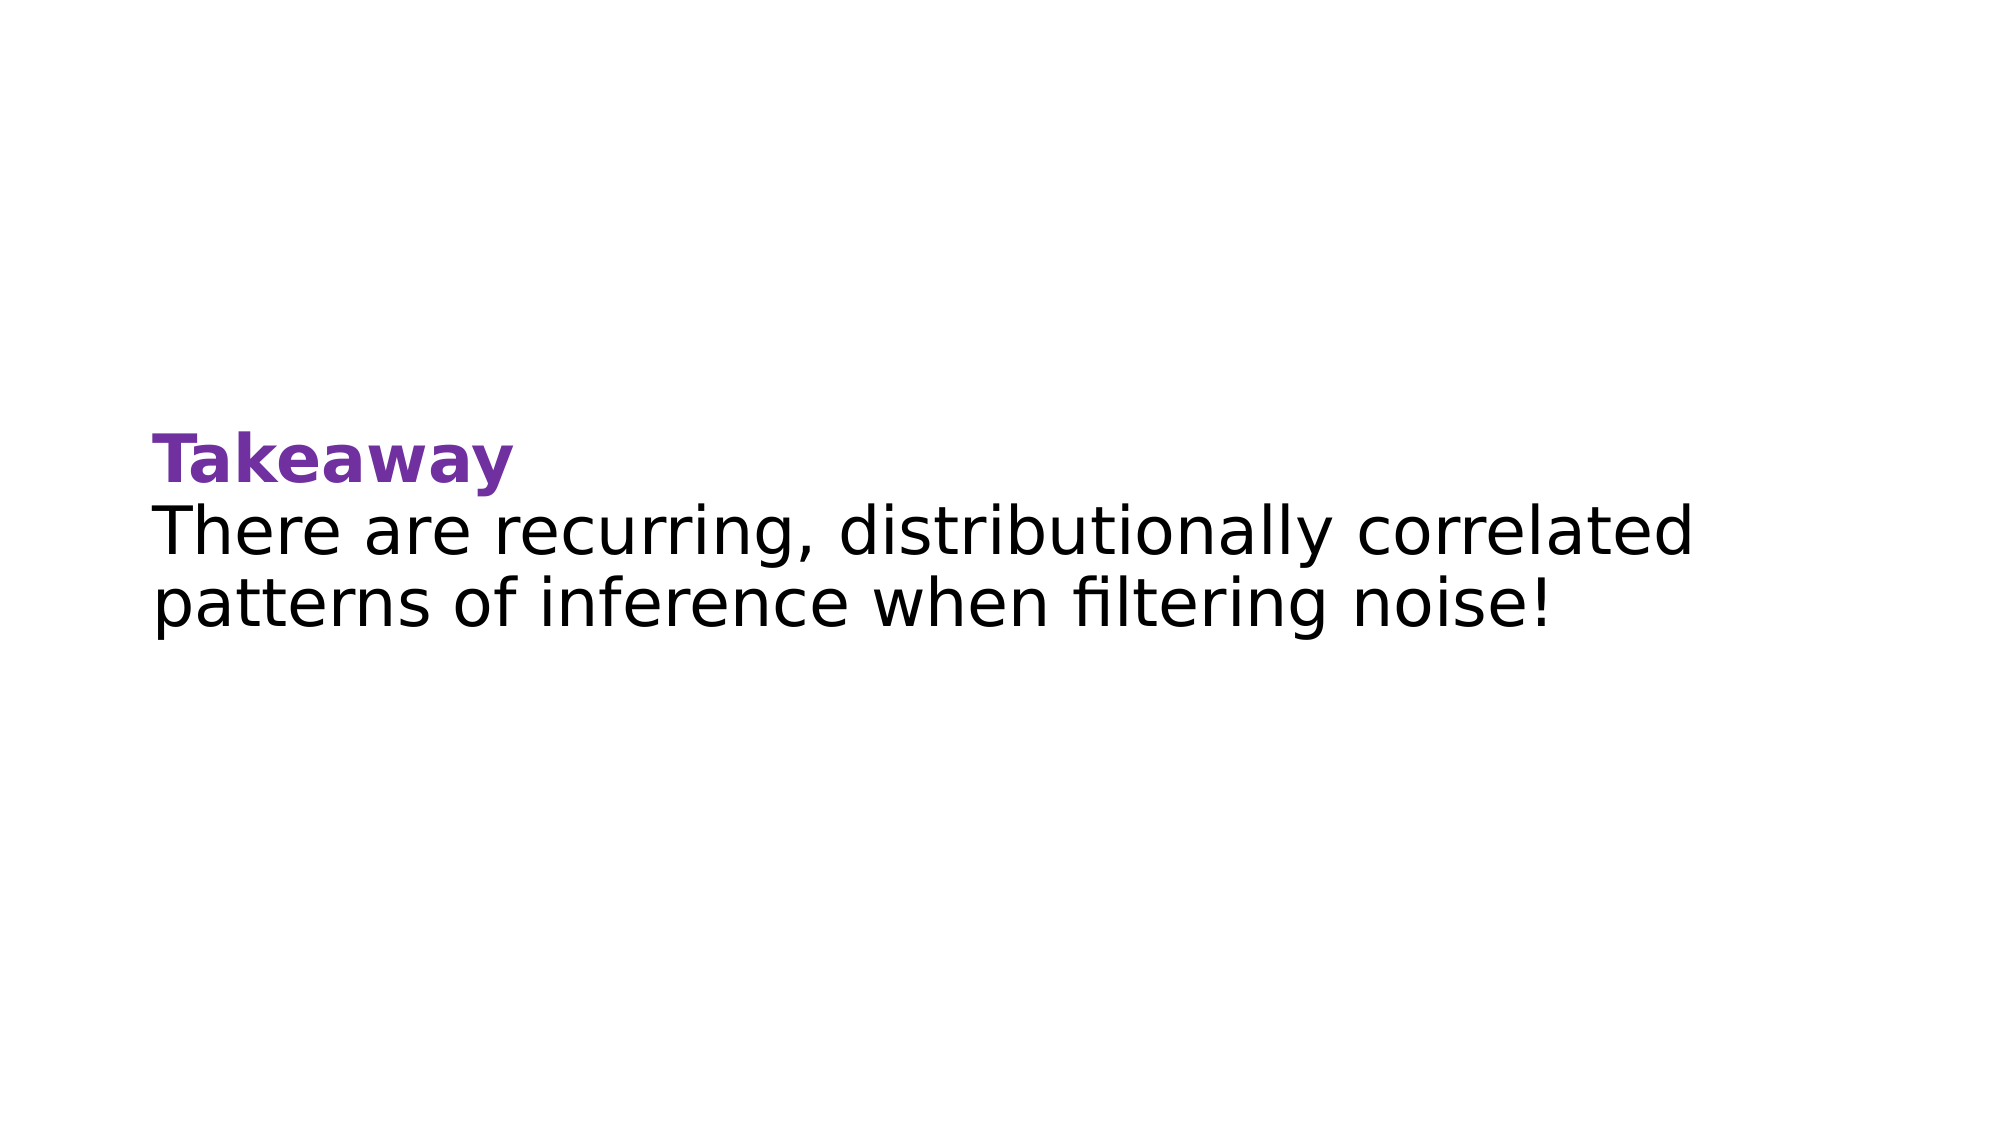

Takeaway
There are recurring, distributionally correlated patterns of inference when filtering noise!